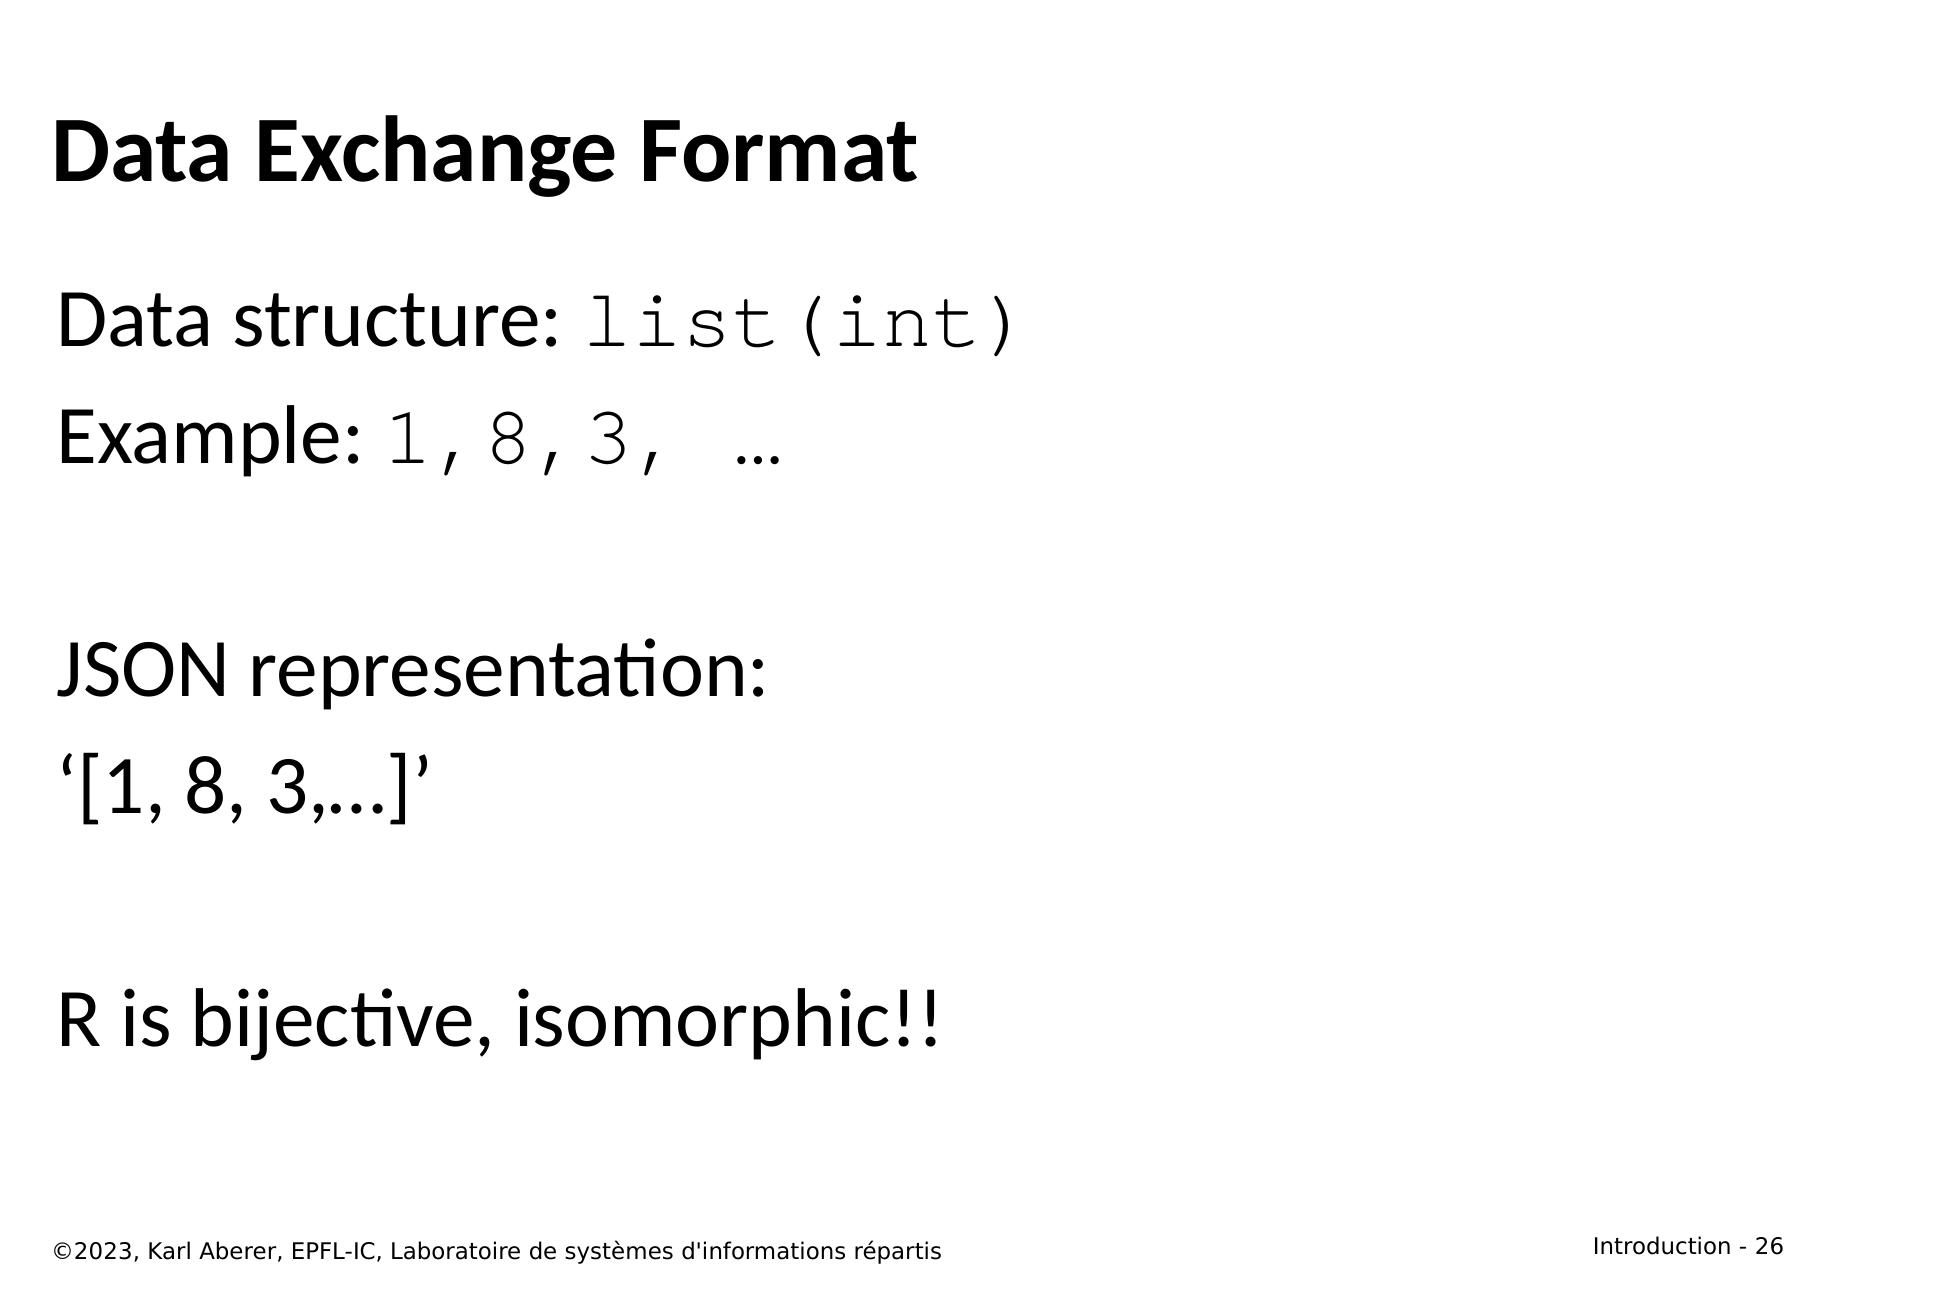

# Data Exchange Format
Data structure: list(int)
Example: 1,8,3, …

JSON representation:
‘[1, 8, 3,…]’

R is bijective, isomorphic!!
©2023, Karl Aberer, EPFL-IC, Laboratoire de systèmes d'informations répartis